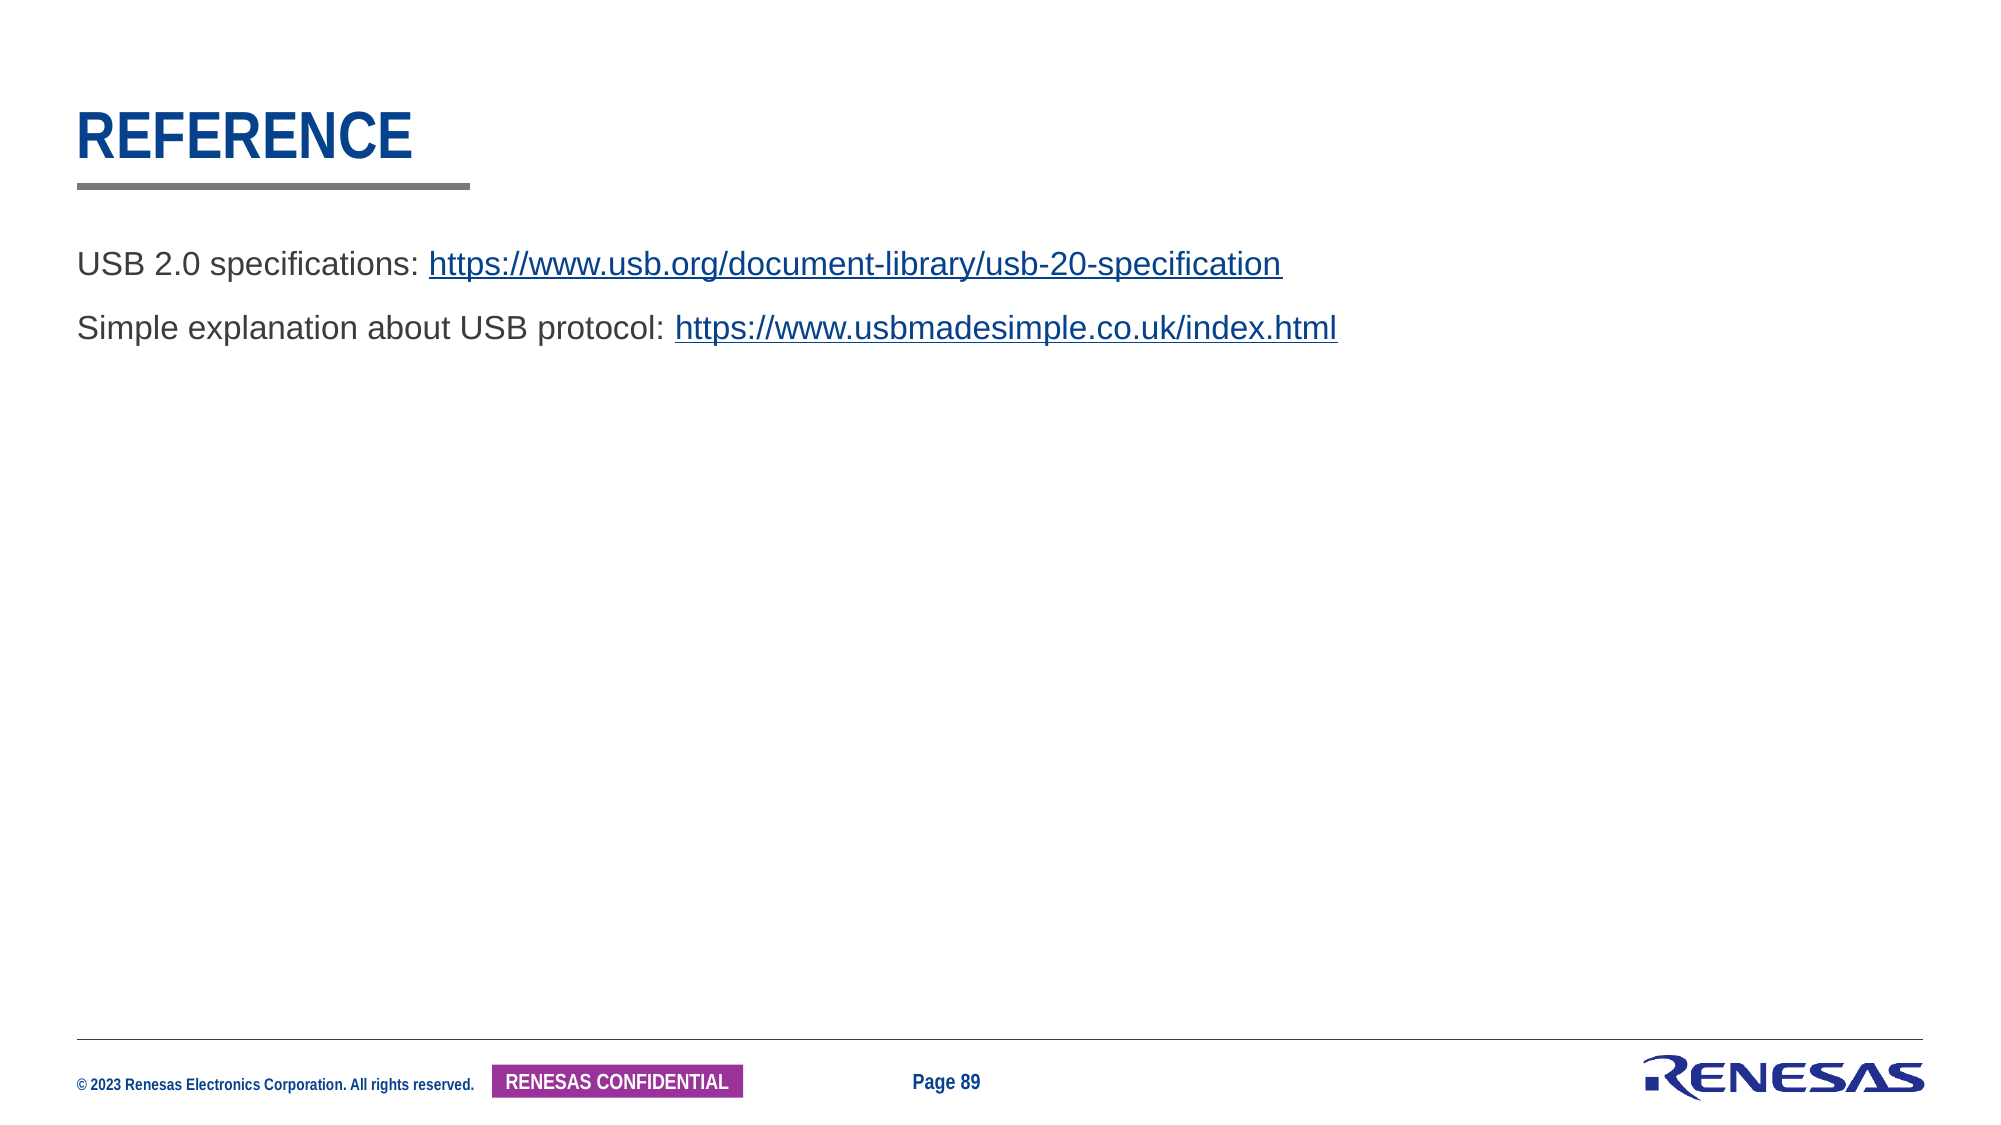

# reference
USB 2.0 specifications: https://www.usb.org/document-library/usb-20-specification
Simple explanation about USB protocol: https://www.usbmadesimple.co.uk/index.html